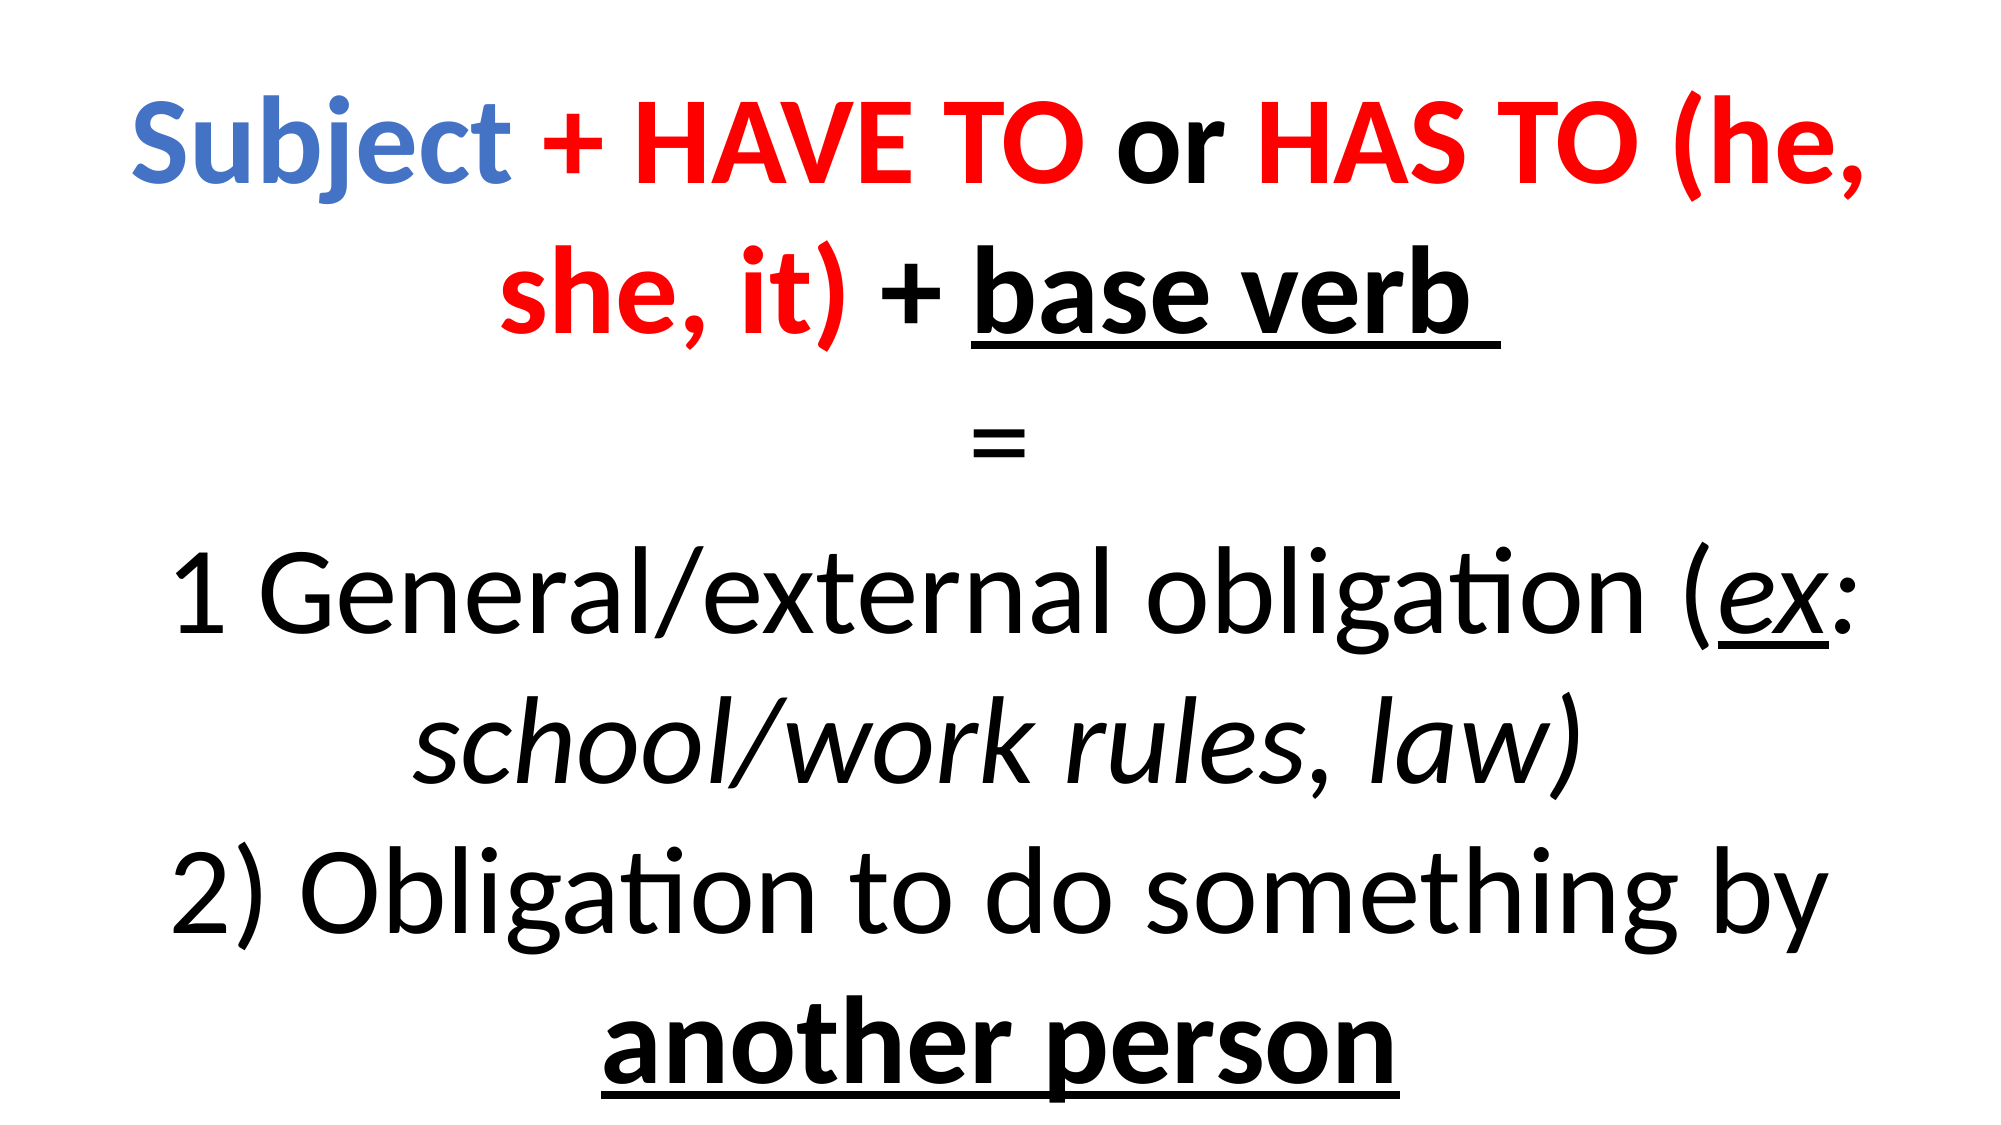

Subject + HAVE TO or HAS TO (he, she, it) + base verb
=
 1 General/external obligation (ex: school/work rules, law)
2) Obligation to do something by another person